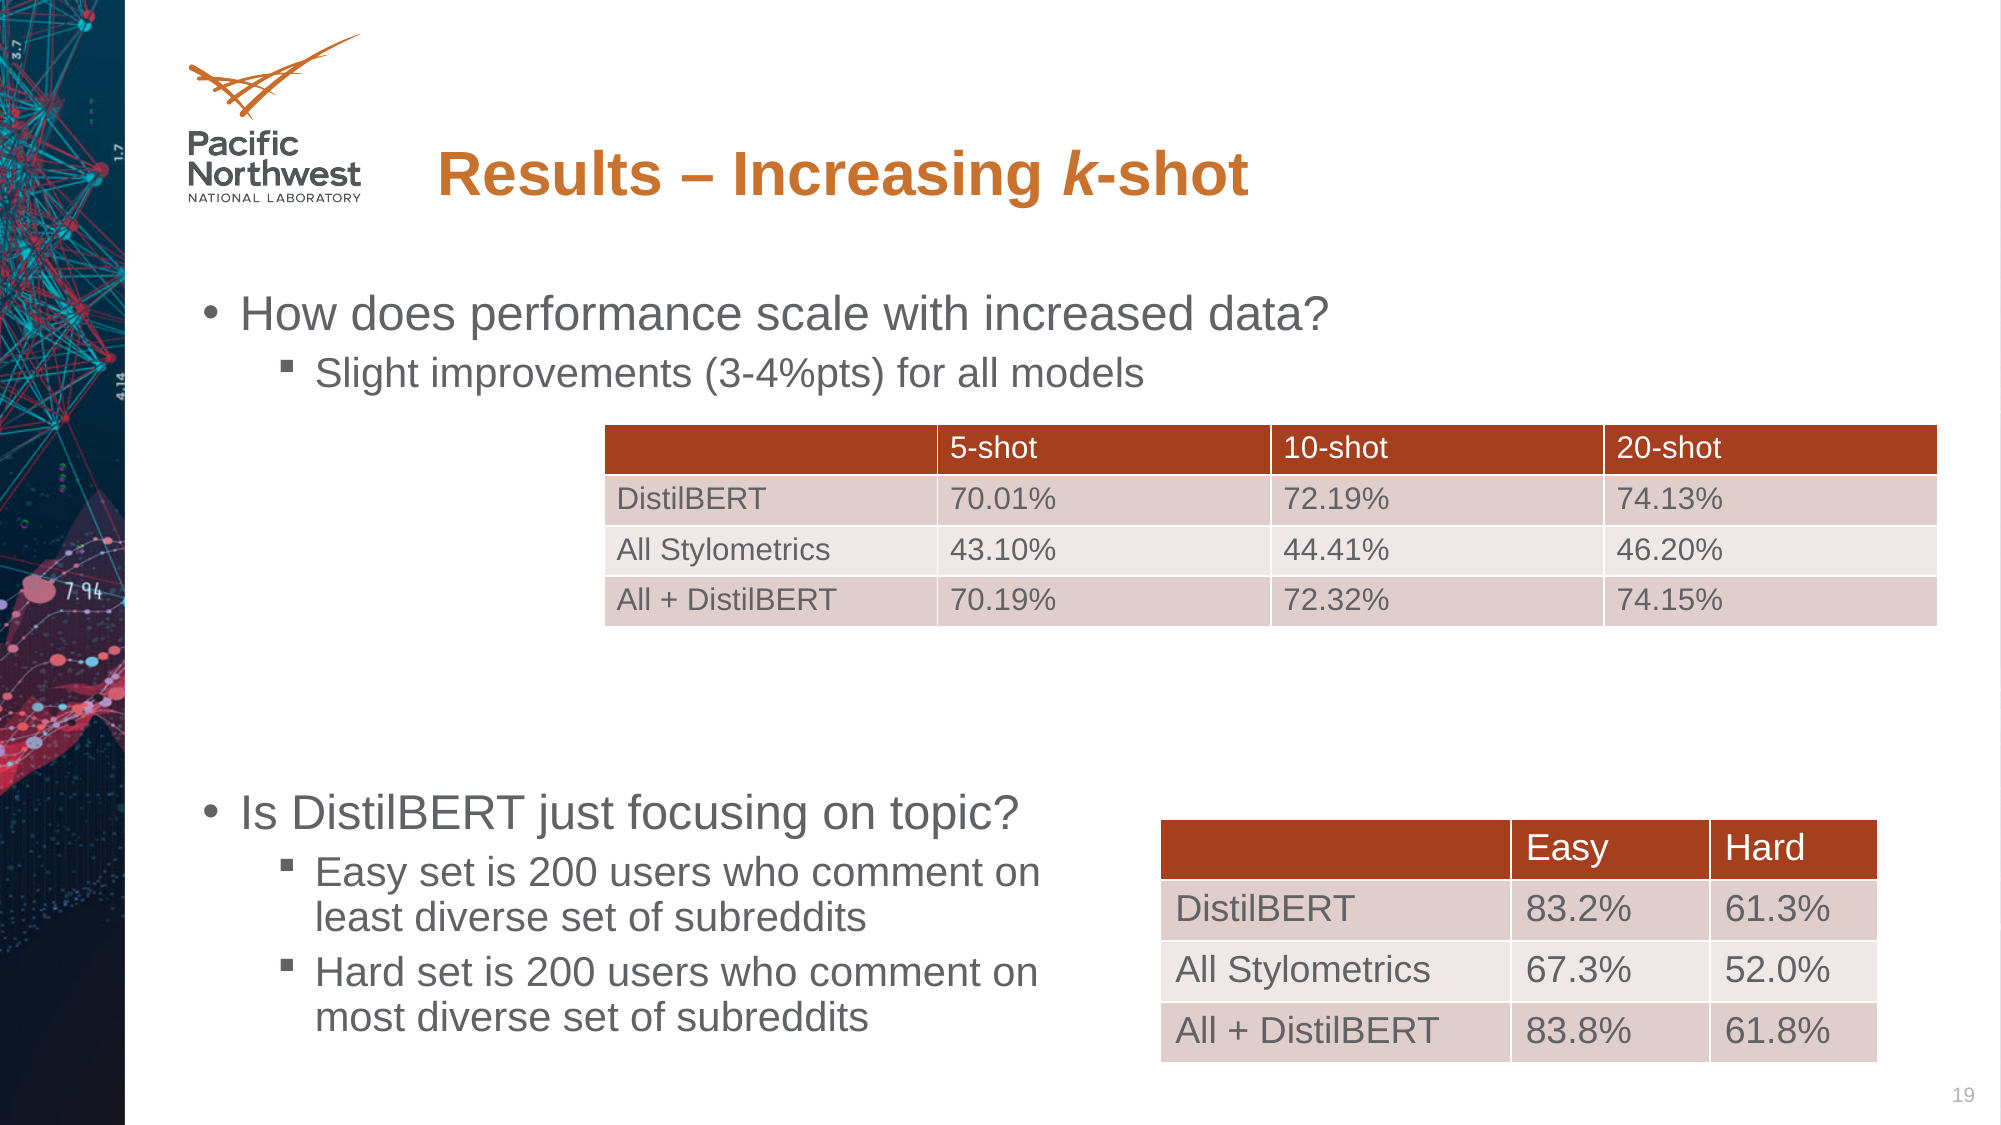

# Results – Increasing k-shot
How does performance scale with increased data?
Slight improvements (3-4%pts) for all models

Is DistilBERT just focusing on topic?
Easy set is 200 users who comment on
least diverse set of subreddits
Hard set is 200 users who comment on
most diverse set of subreddits

|  | 5-shot | 10-shot | 20-shot |
| --- | --- | --- | --- |
| DistilBERT | 70.01% | 72.19% | 74.13% |
| All Stylometrics | 43.10% | 44.41% | 46.20% |
| All + DistilBERT | 70.19% | 72.32% | 74.15% |
|  | Easy | Hard |
| --- | --- | --- |
| DistilBERT | 83.2% | 61.3% |
| All Stylometrics | 67.3% | 52.0% |
| All + DistilBERT | 83.8% | 61.8% |
19